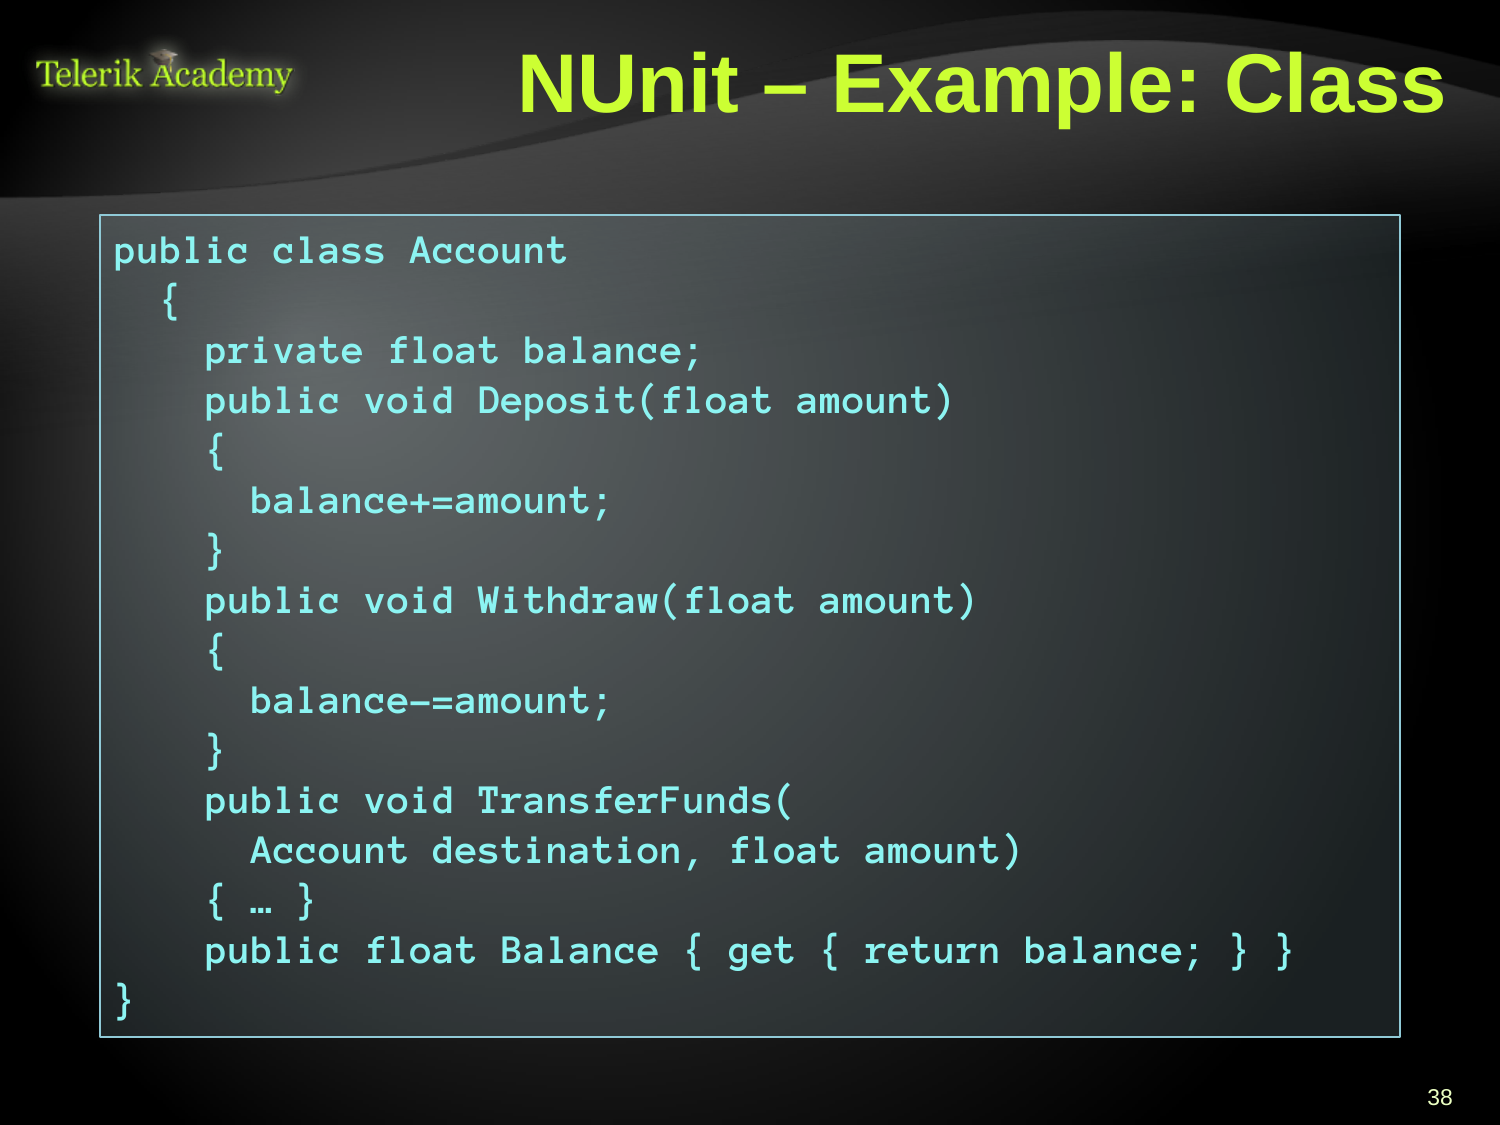

# NUnit – Example: Class
public class Account
  {
    private float balance;
    public void Deposit(float amount)
    {
      balance+=amount;
    }
    public void Withdraw(float amount)
    {
      balance-=amount;
    }
    public void TransferFunds(
      Account destination, float amount)
    { … }
    public float Balance { get { return balance; } }
}
38